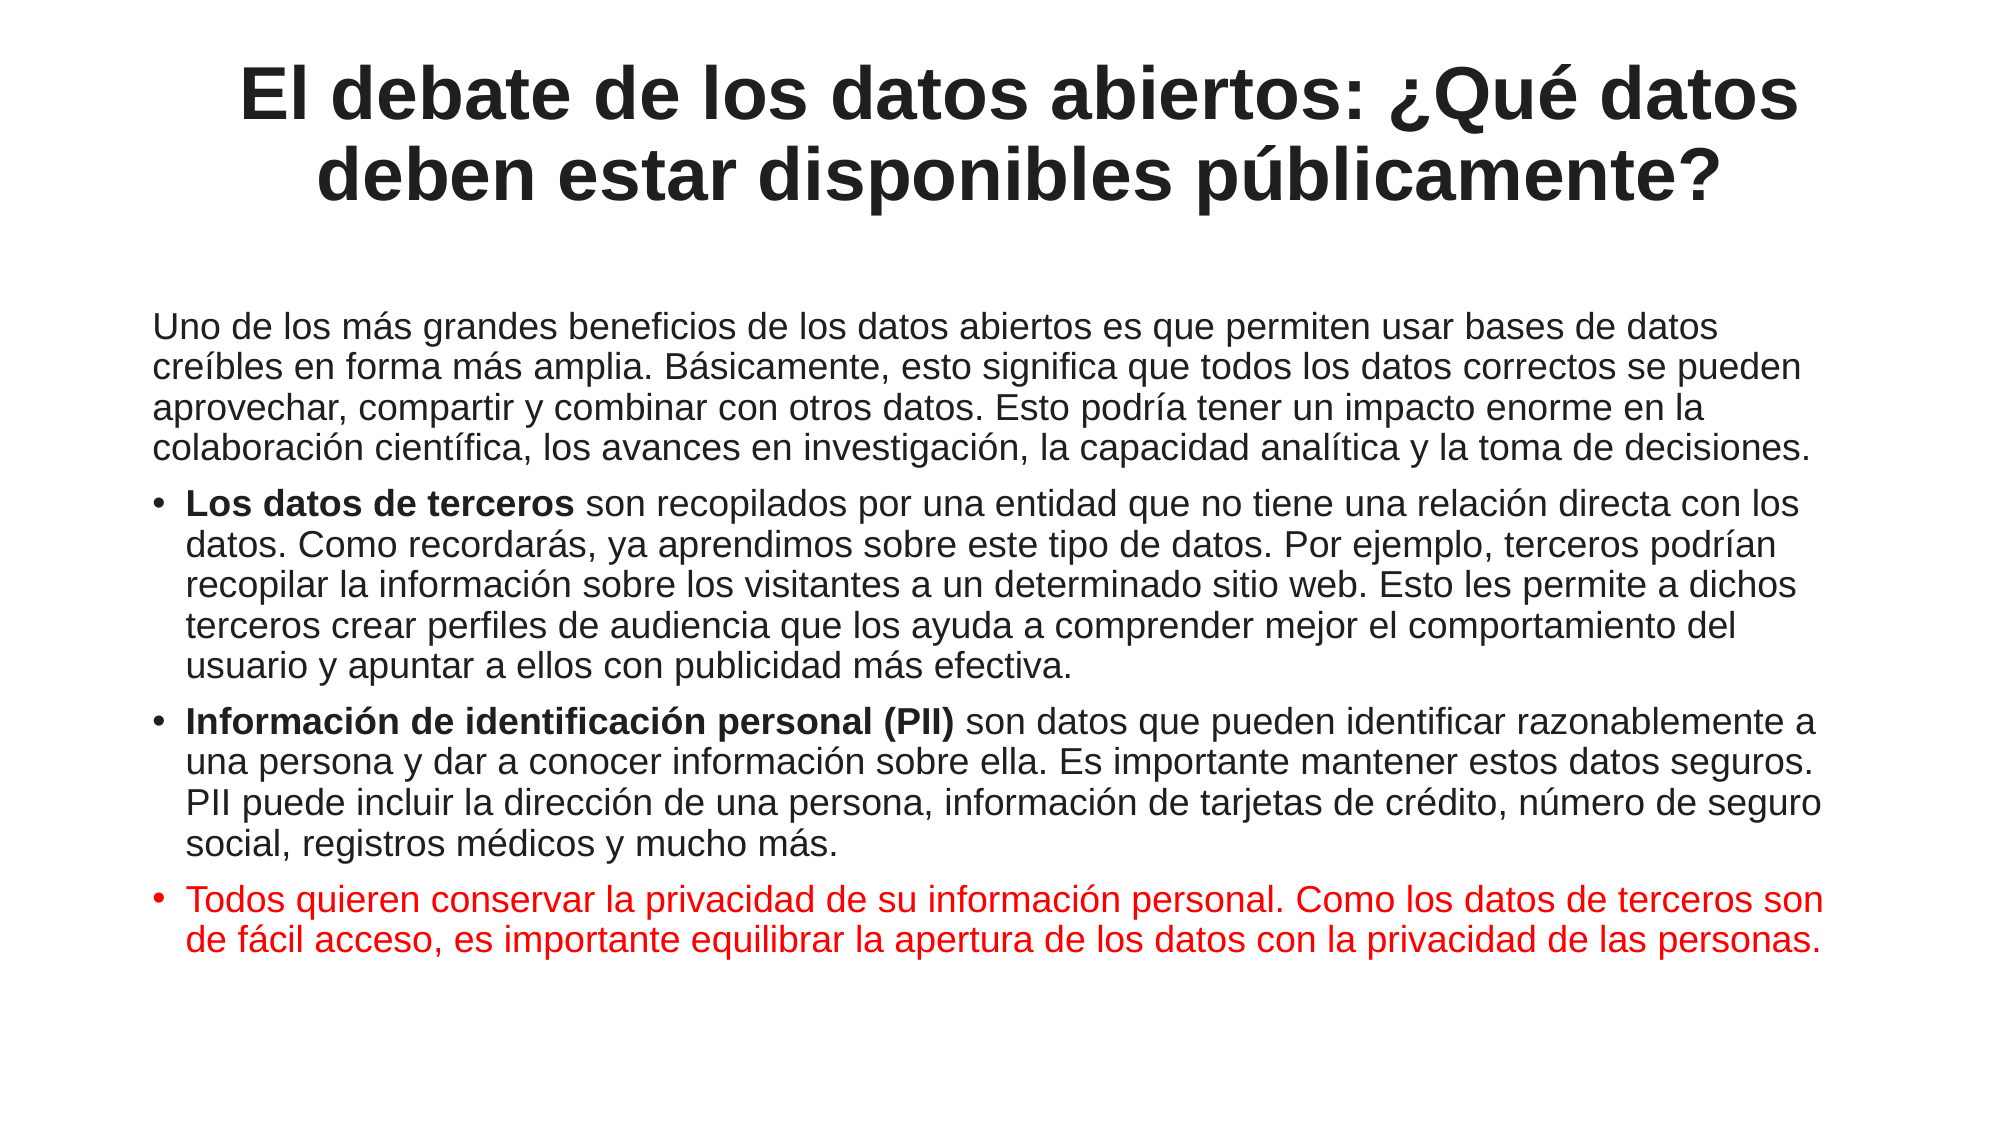

# El debate de los datos abiertos: ¿Qué datos deben estar disponibles públicamente?
Uno de los más grandes beneficios de los datos abiertos es que permiten usar bases de datos creíbles en forma más amplia. Básicamente, esto significa que todos los datos correctos se pueden aprovechar, compartir y combinar con otros datos. Esto podría tener un impacto enorme en la colaboración científica, los avances en investigación, la capacidad analítica y la toma de decisiones.
Los datos de terceros son recopilados por una entidad que no tiene una relación directa con los datos. Como recordarás, ya aprendimos sobre este tipo de datos. Por ejemplo, terceros podrían recopilar la información sobre los visitantes a un determinado sitio web. Esto les permite a dichos terceros crear perfiles de audiencia que los ayuda a comprender mejor el comportamiento del usuario y apuntar a ellos con publicidad más efectiva.
Información de identificación personal (PII) son datos que pueden identificar razonablemente a una persona y dar a conocer información sobre ella. Es importante mantener estos datos seguros. PII puede incluir la dirección de una persona, información de tarjetas de crédito, número de seguro social, registros médicos y mucho más.
Todos quieren conservar la privacidad de su información personal. Como los datos de terceros son de fácil acceso, es importante equilibrar la apertura de los datos con la privacidad de las personas.